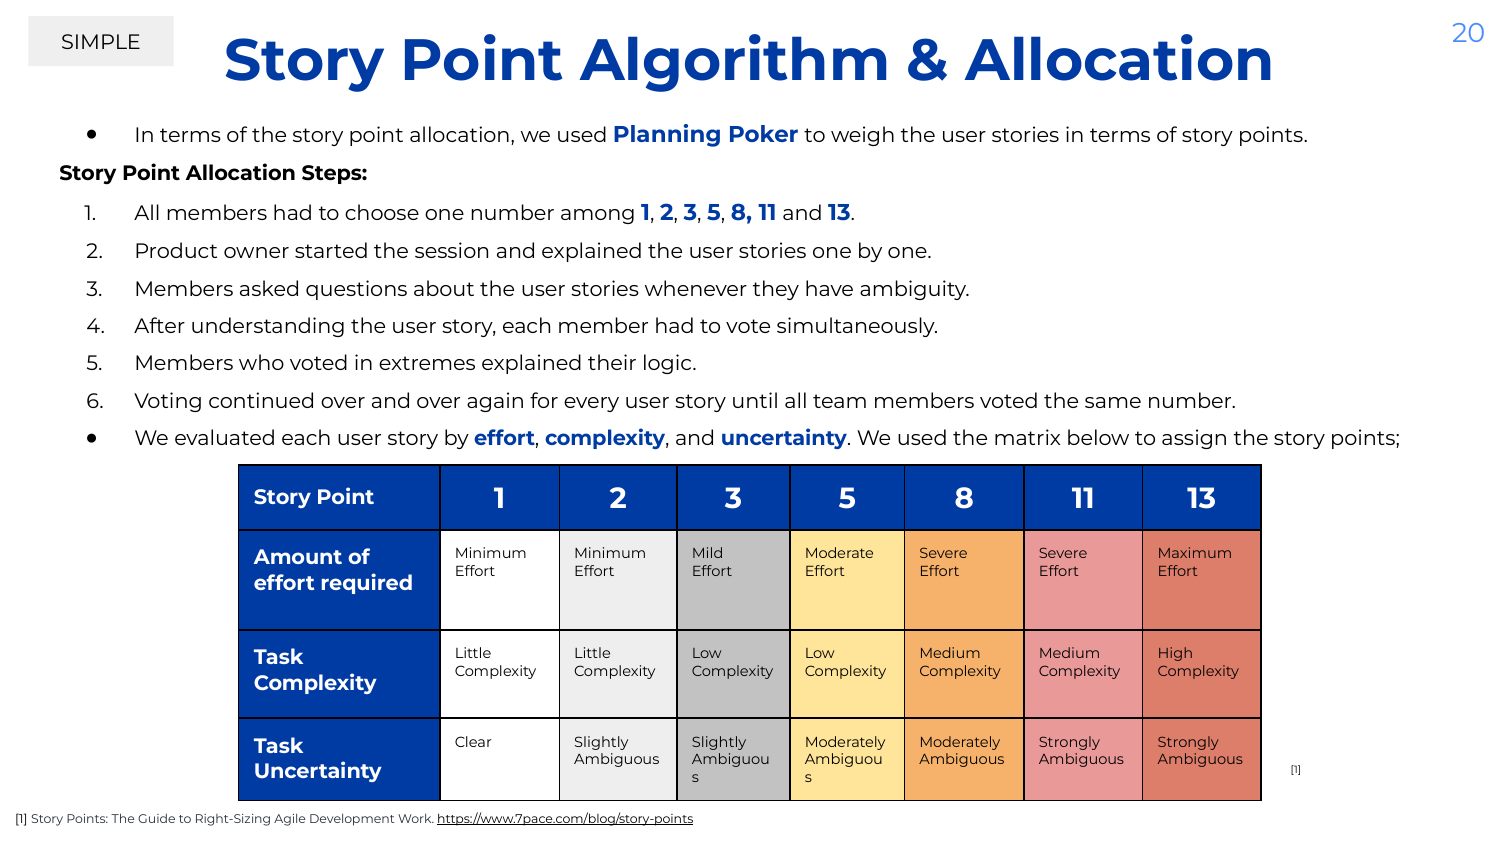

20
Story Point Algorithm & Allocation
SIMPLE
In terms of the story point allocation, we used Planning Poker to weigh the user stories in terms of story points.
Story Point Allocation Steps:
All members had to choose one number among 1, 2, 3, 5, 8, 11 and 13.
Product owner started the session and explained the user stories one by one.
Members asked questions about the user stories whenever they have ambiguity.
After understanding the user story, each member had to vote simultaneously.
Members who voted in extremes explained their logic.
Voting continued over and over again for every user story until all team members voted the same number.
We evaluated each user story by effort, complexity, and uncertainty. We used the matrix below to assign the story points;

| Story Point | 1 | 2 | 3 | 5 | 8 | 11 | 13 |
| --- | --- | --- | --- | --- | --- | --- | --- |
| Amount of effort required | Minimum Effort | Minimum Effort | Mild Effort | Moderate Effort | Severe Effort | Severe Effort | Maximum Effort |
| Task Complexity | Little Complexity | Little Complexity | Low Complexity | Low Complexity | Medium Complexity | Medium Complexity | High Complexity |
| Task Uncertainty | Clear | Slightly Ambiguous | Slightly Ambiguous | Moderately Ambiguous | Moderately Ambiguous | Strongly Ambiguous | Strongly Ambiguous |
[1]
[1] Story Points: The Guide to Right-Sizing Agile Development Work. https://www.7pace.com/blog/story-points